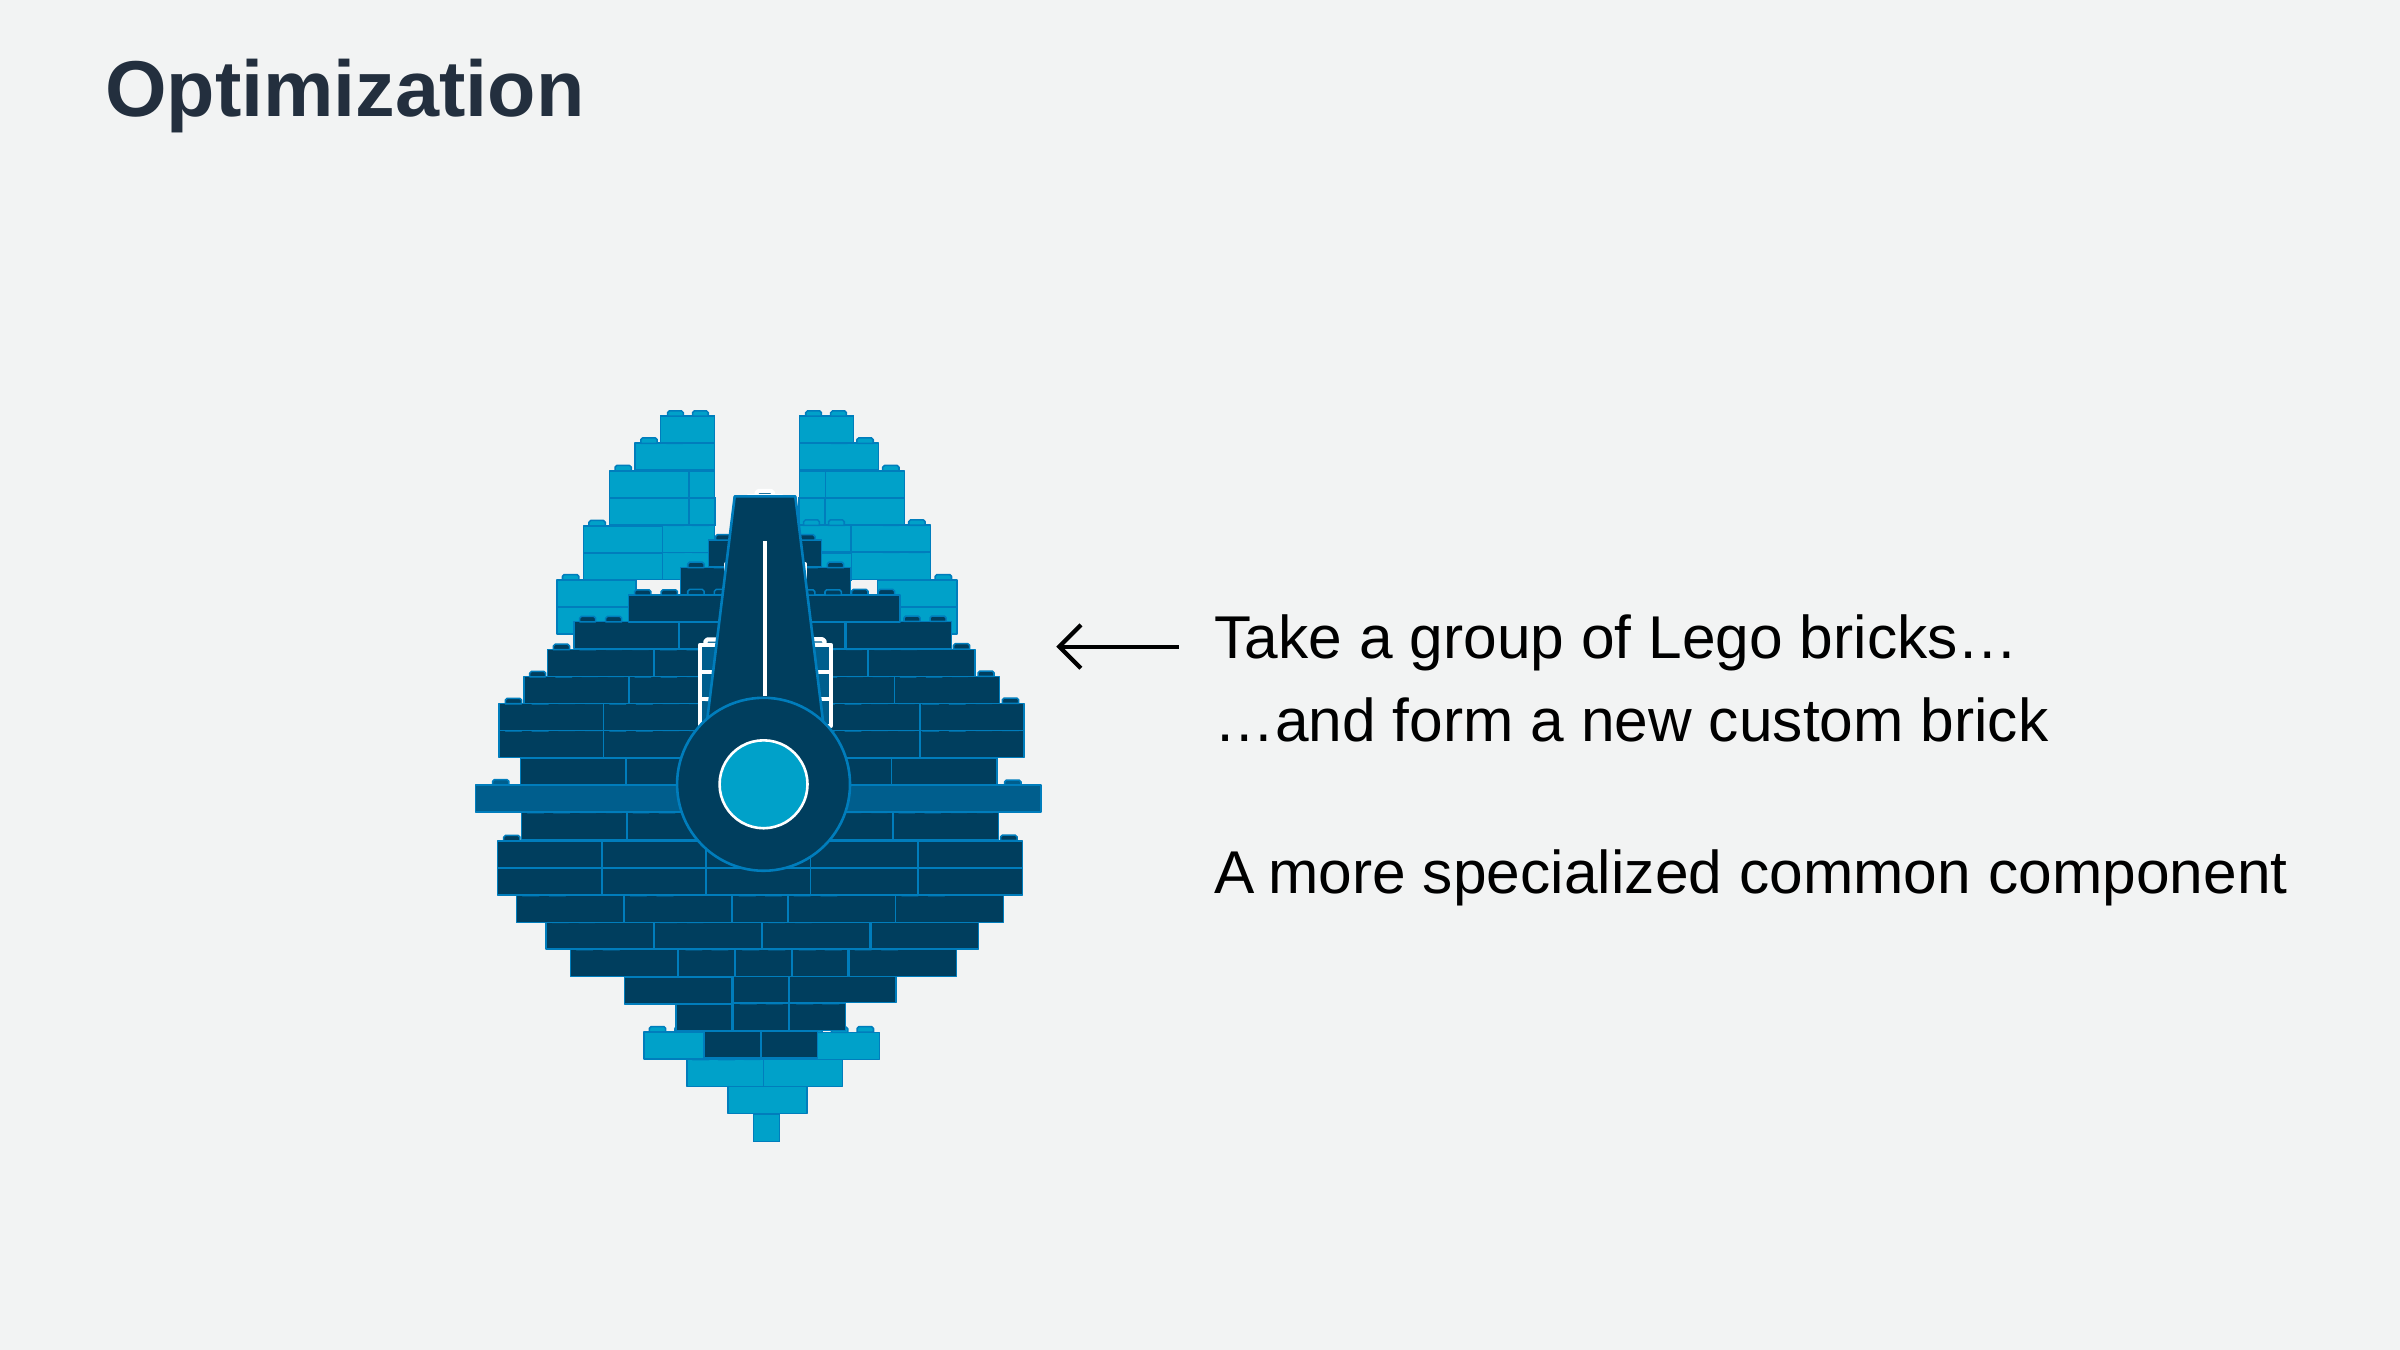

# Optimization

Take a group of Lego bricks…

…and form a new custom brick

A more specialized common component